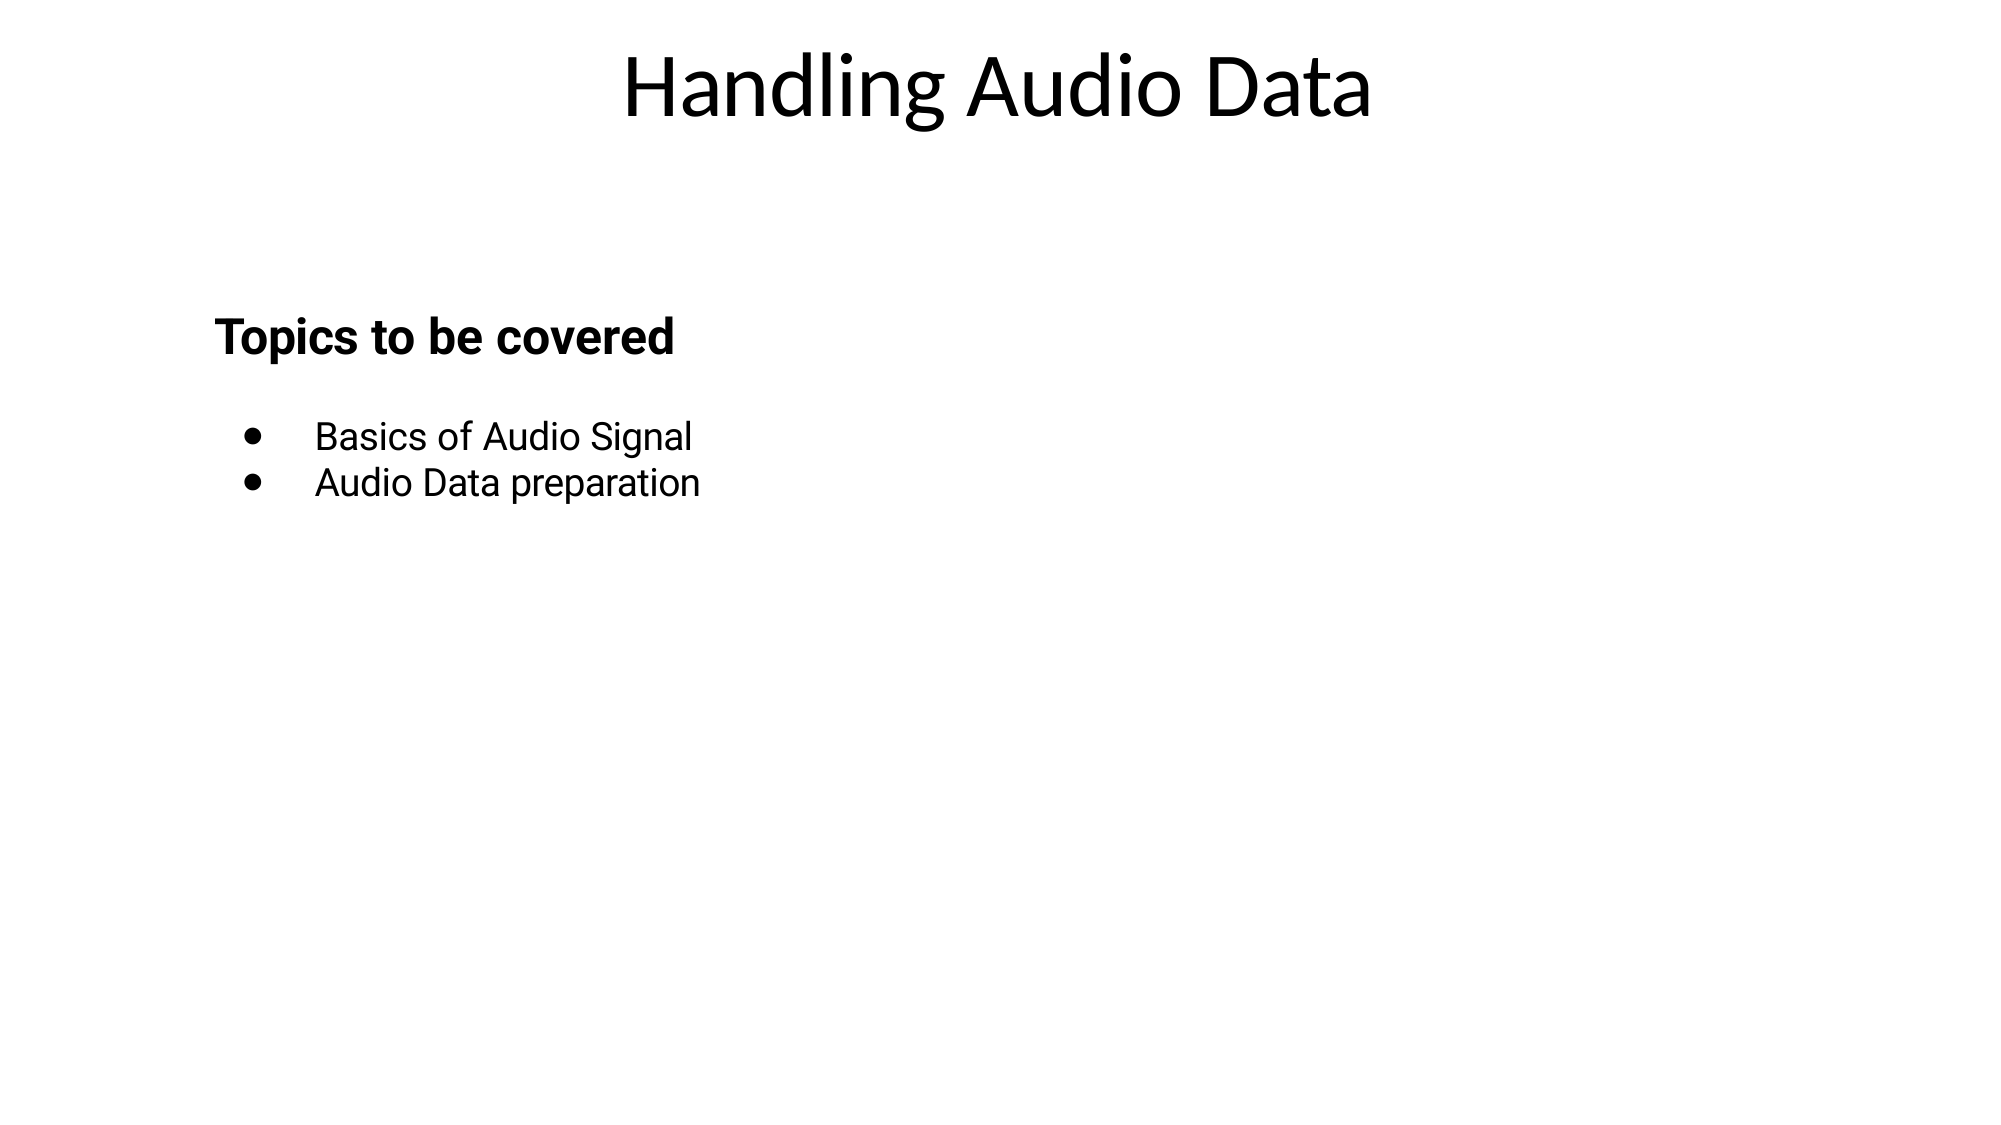

# Handling Audio Data
Topics to be covered
Basics of Audio Signal
Audio Data preparation